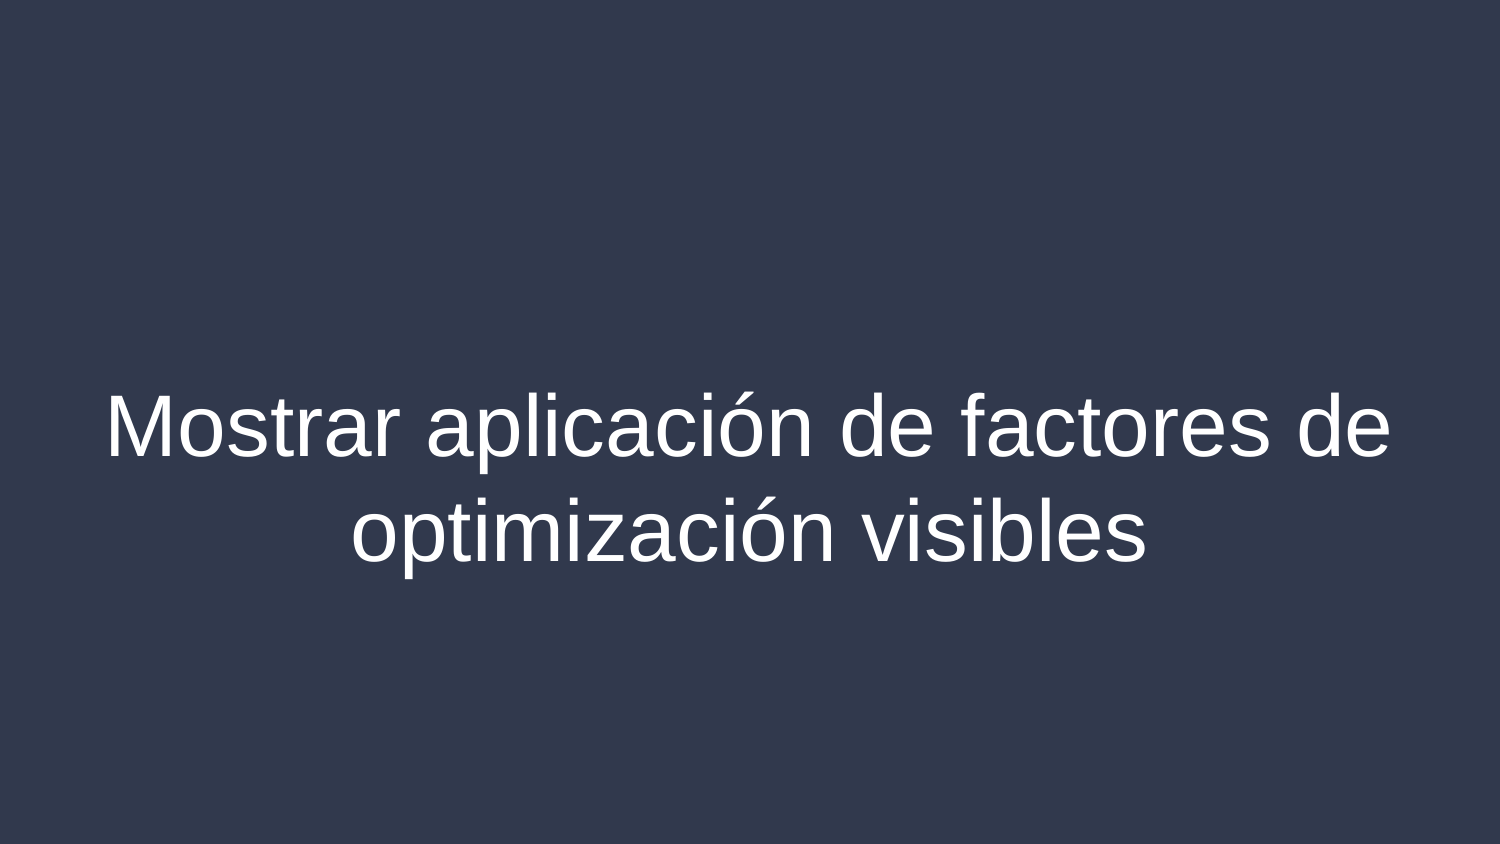

# Mostrar aplicación de factores de optimización visibles